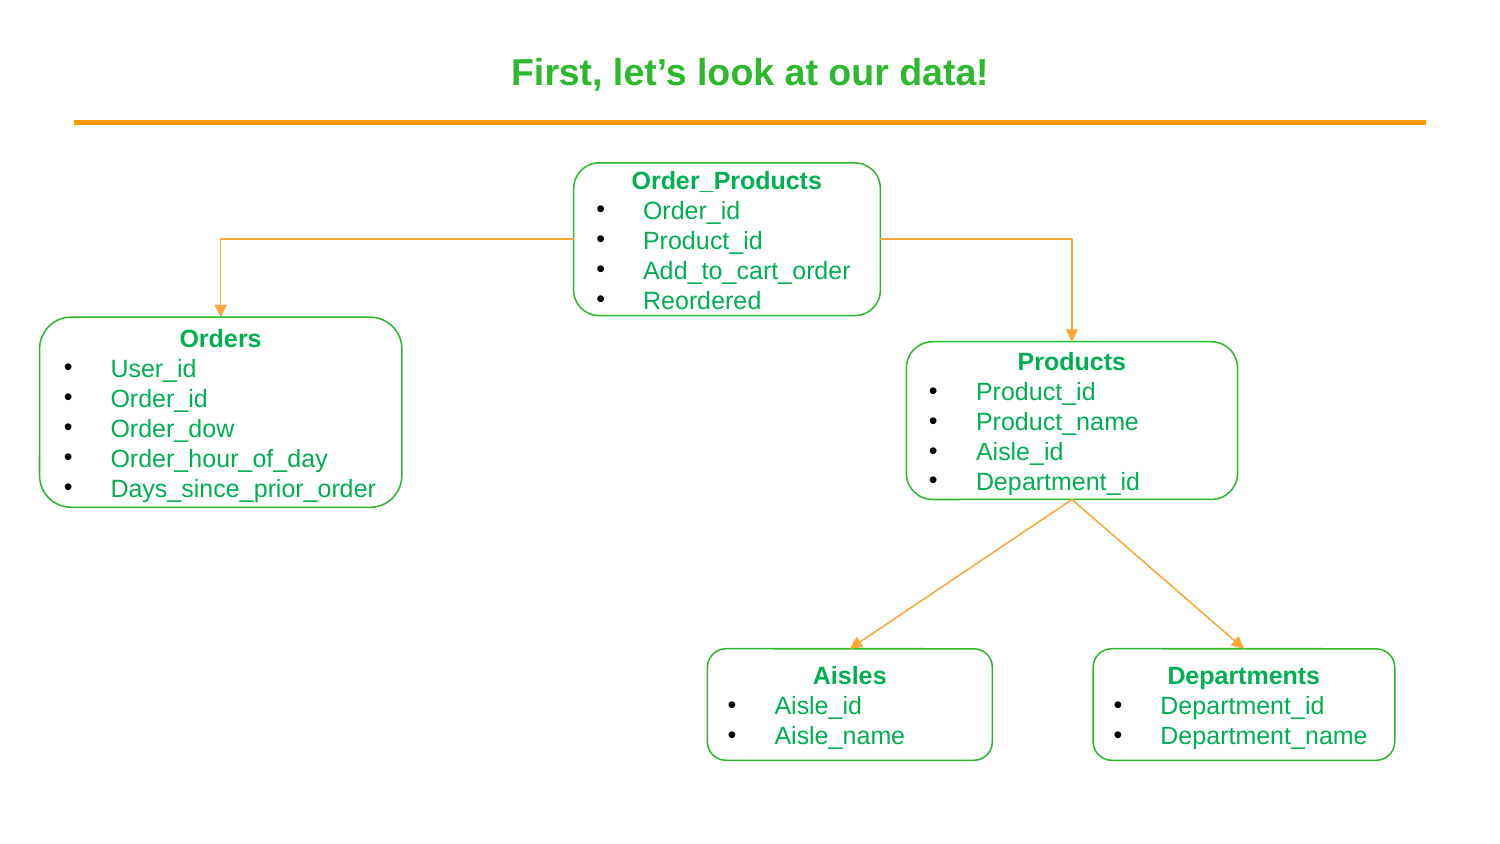

First, let’s look at our data!
Order_Products
Order_id
Product_id
Add_to_cart_order
Reordered
Orders
User_id
Order_id
Order_dow
Order_hour_of_day
Days_since_prior_order
Products
Product_id
Product_name
Aisle_id
Department_id
Aisles
Aisle_id
Aisle_name
Departments
Department_id
Department_name